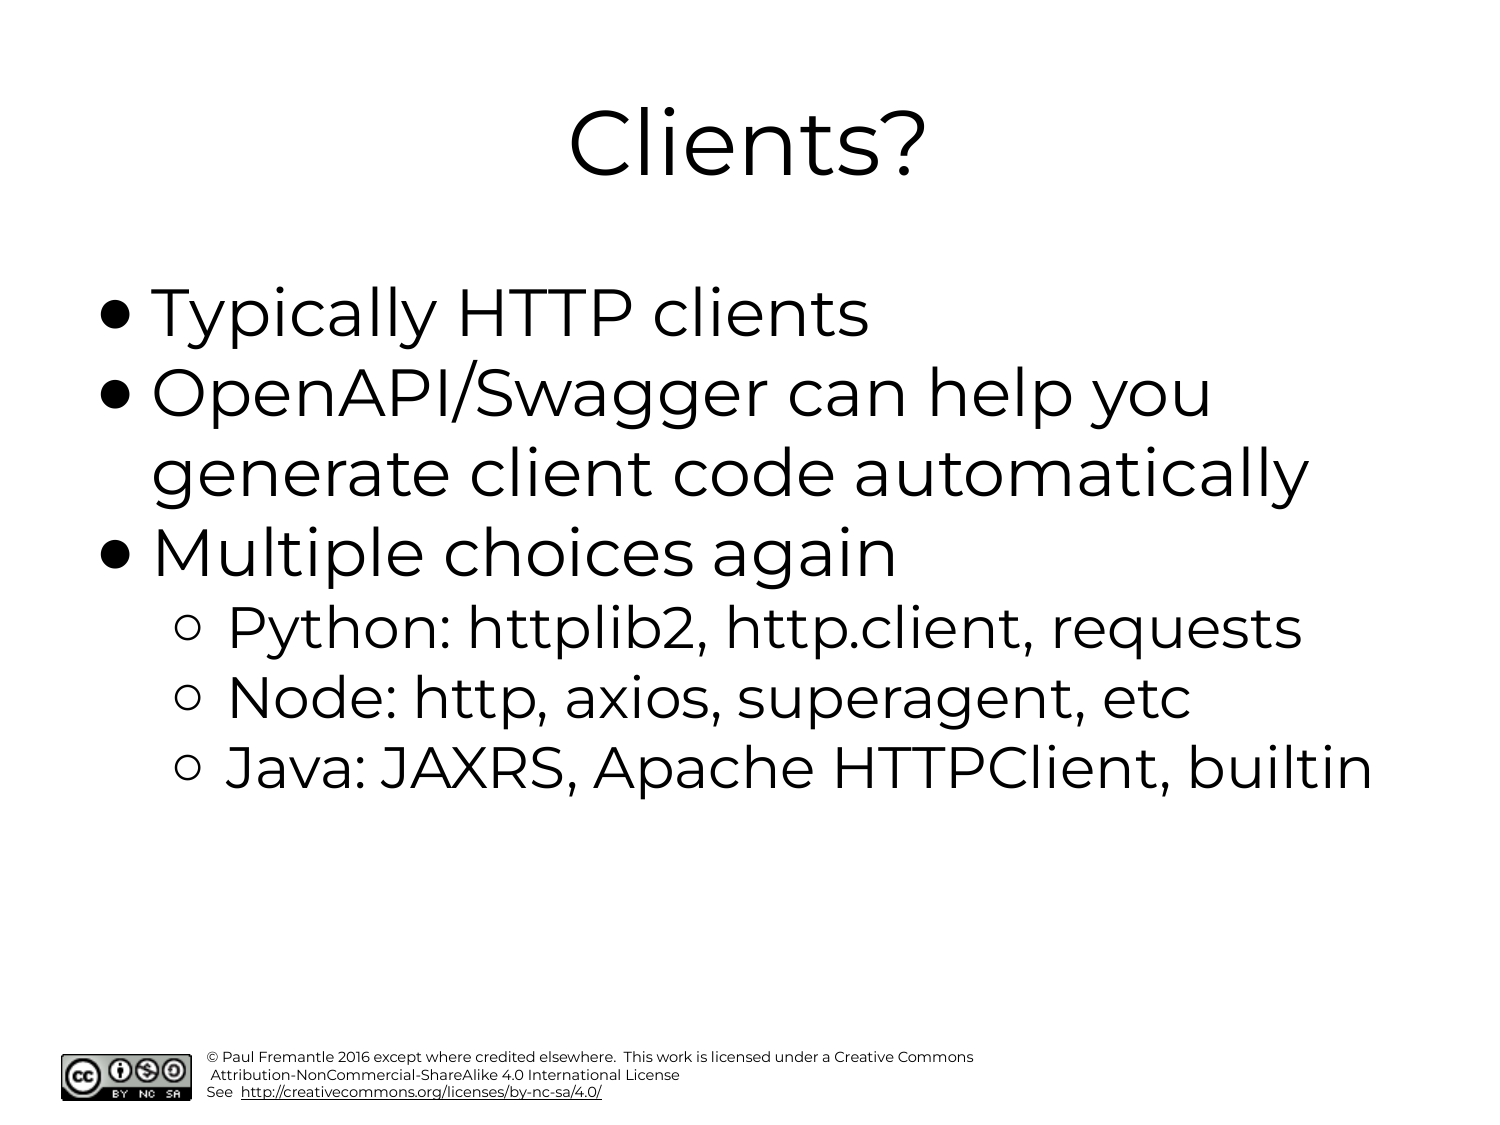

# Clients?
Typically HTTP clients
OpenAPI/Swagger can help you generate client code automatically
Multiple choices again
Python: httplib2, http.client, requests
Node: http, axios, superagent, etc
Java: JAXRS, Apache HTTPClient, builtin